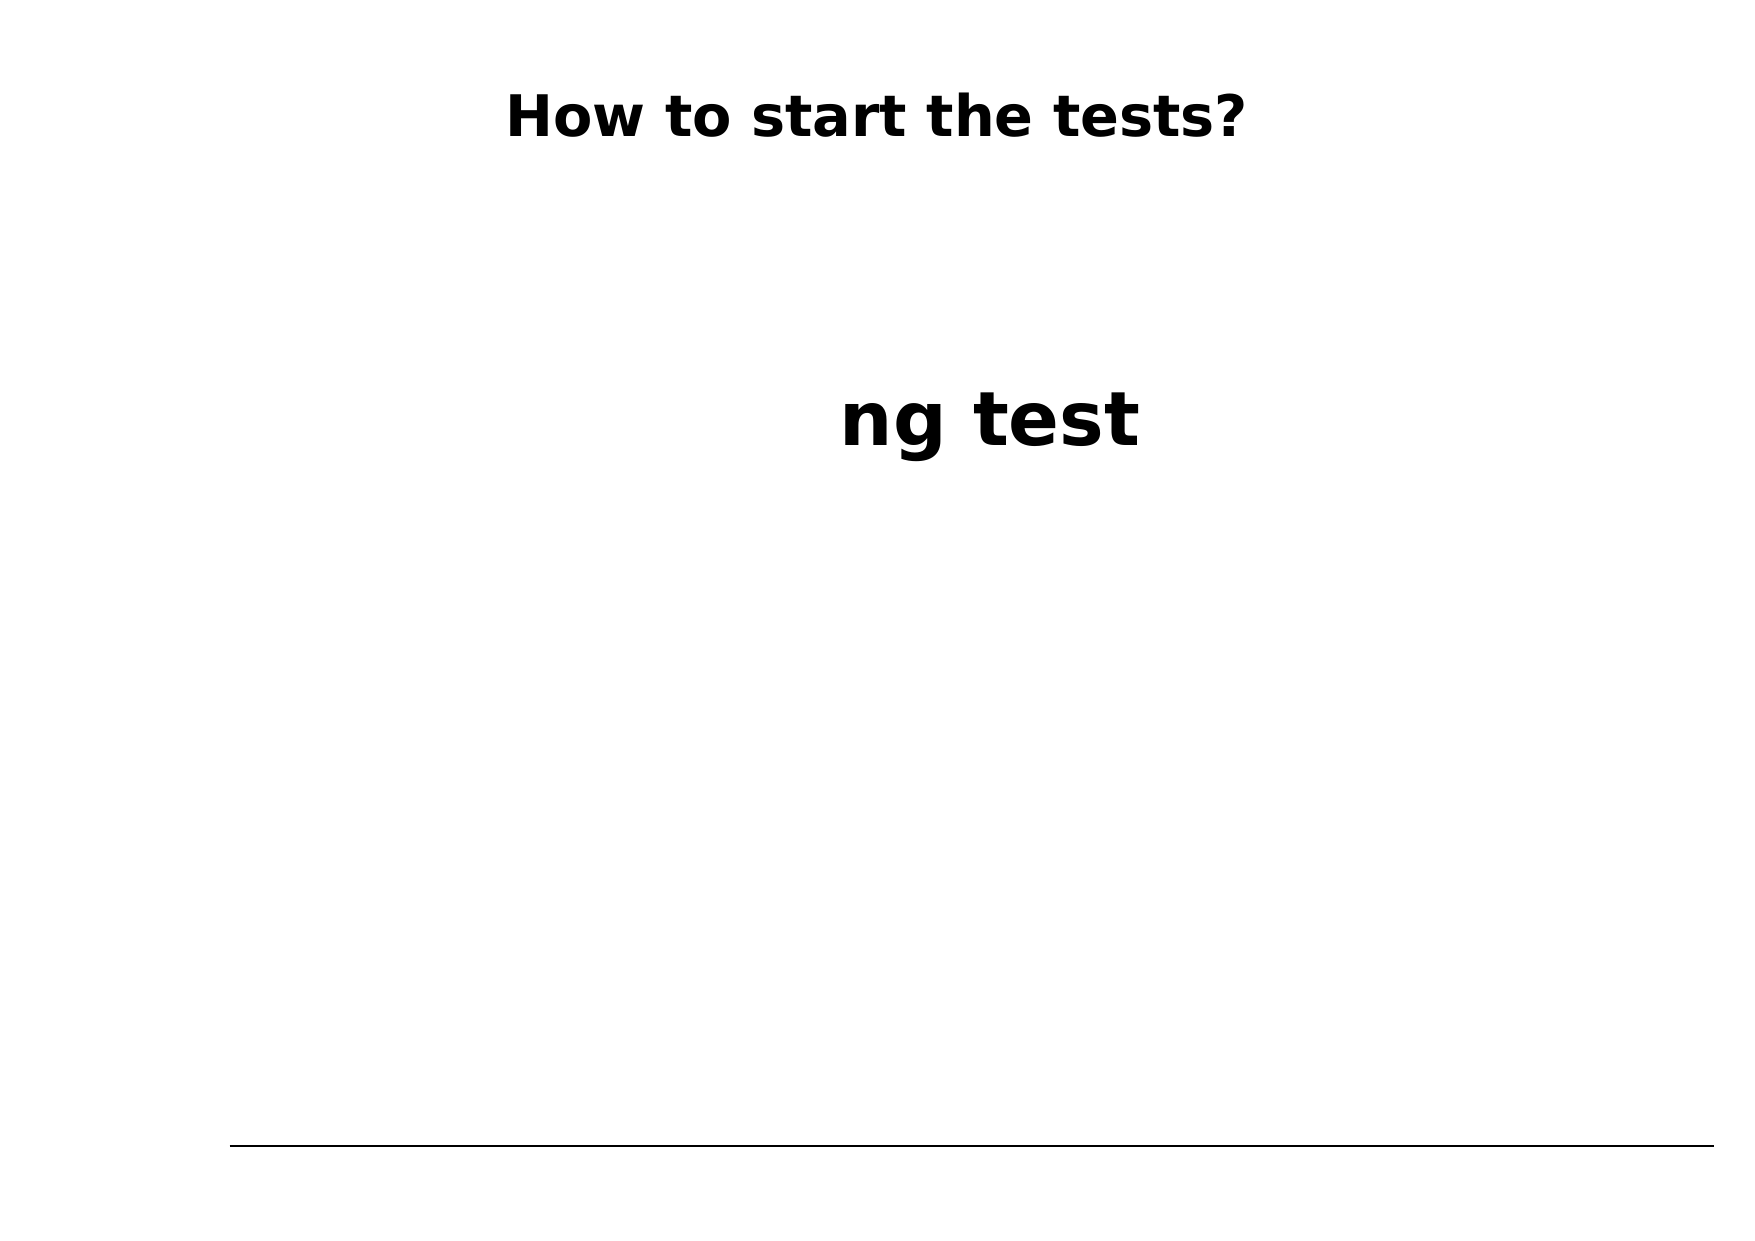

# How to start the tests?
ng test